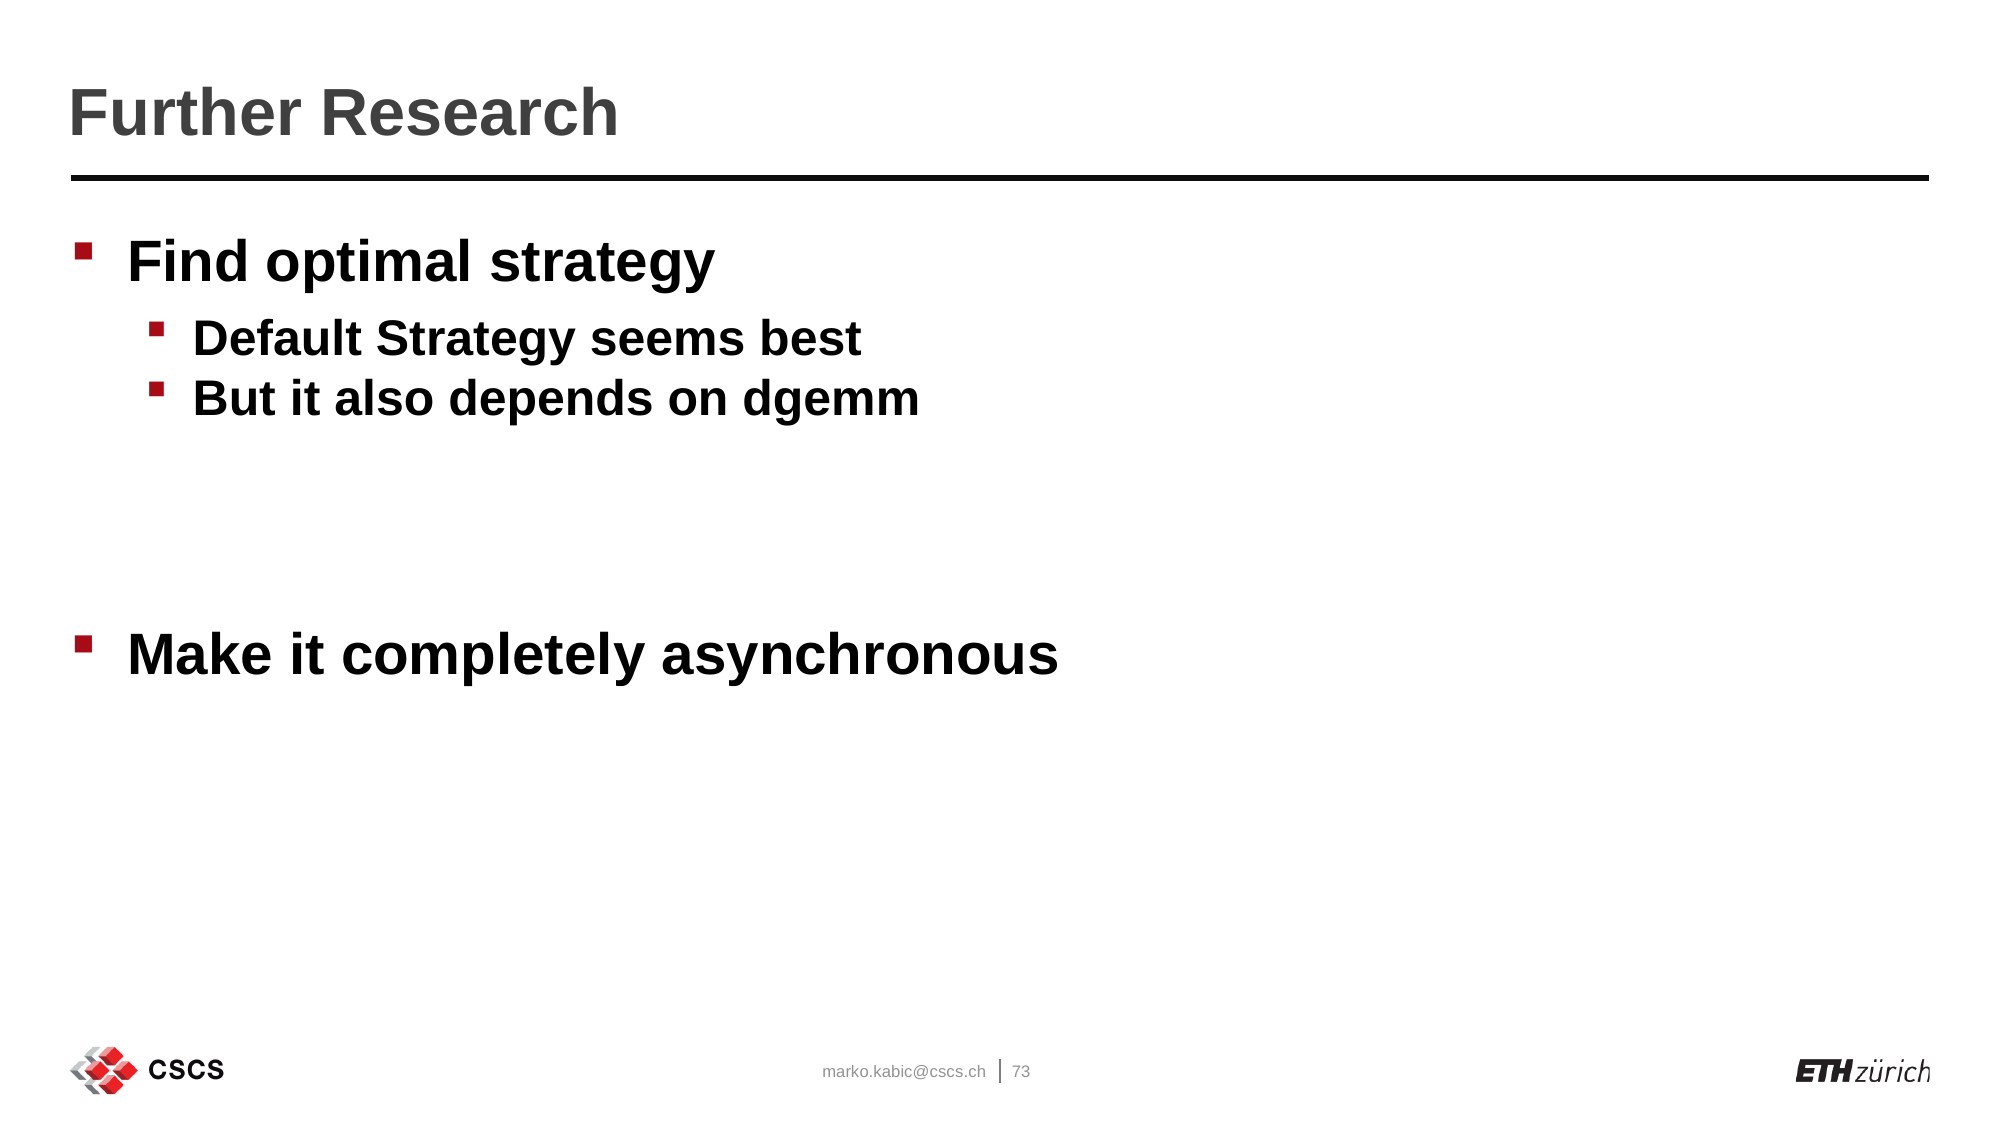

# Further Research
Find optimal strategy
Default Strategy seems best
But it also depends on dgemm

Make it completely asynchronous
marko.kabic@cscs.ch
73